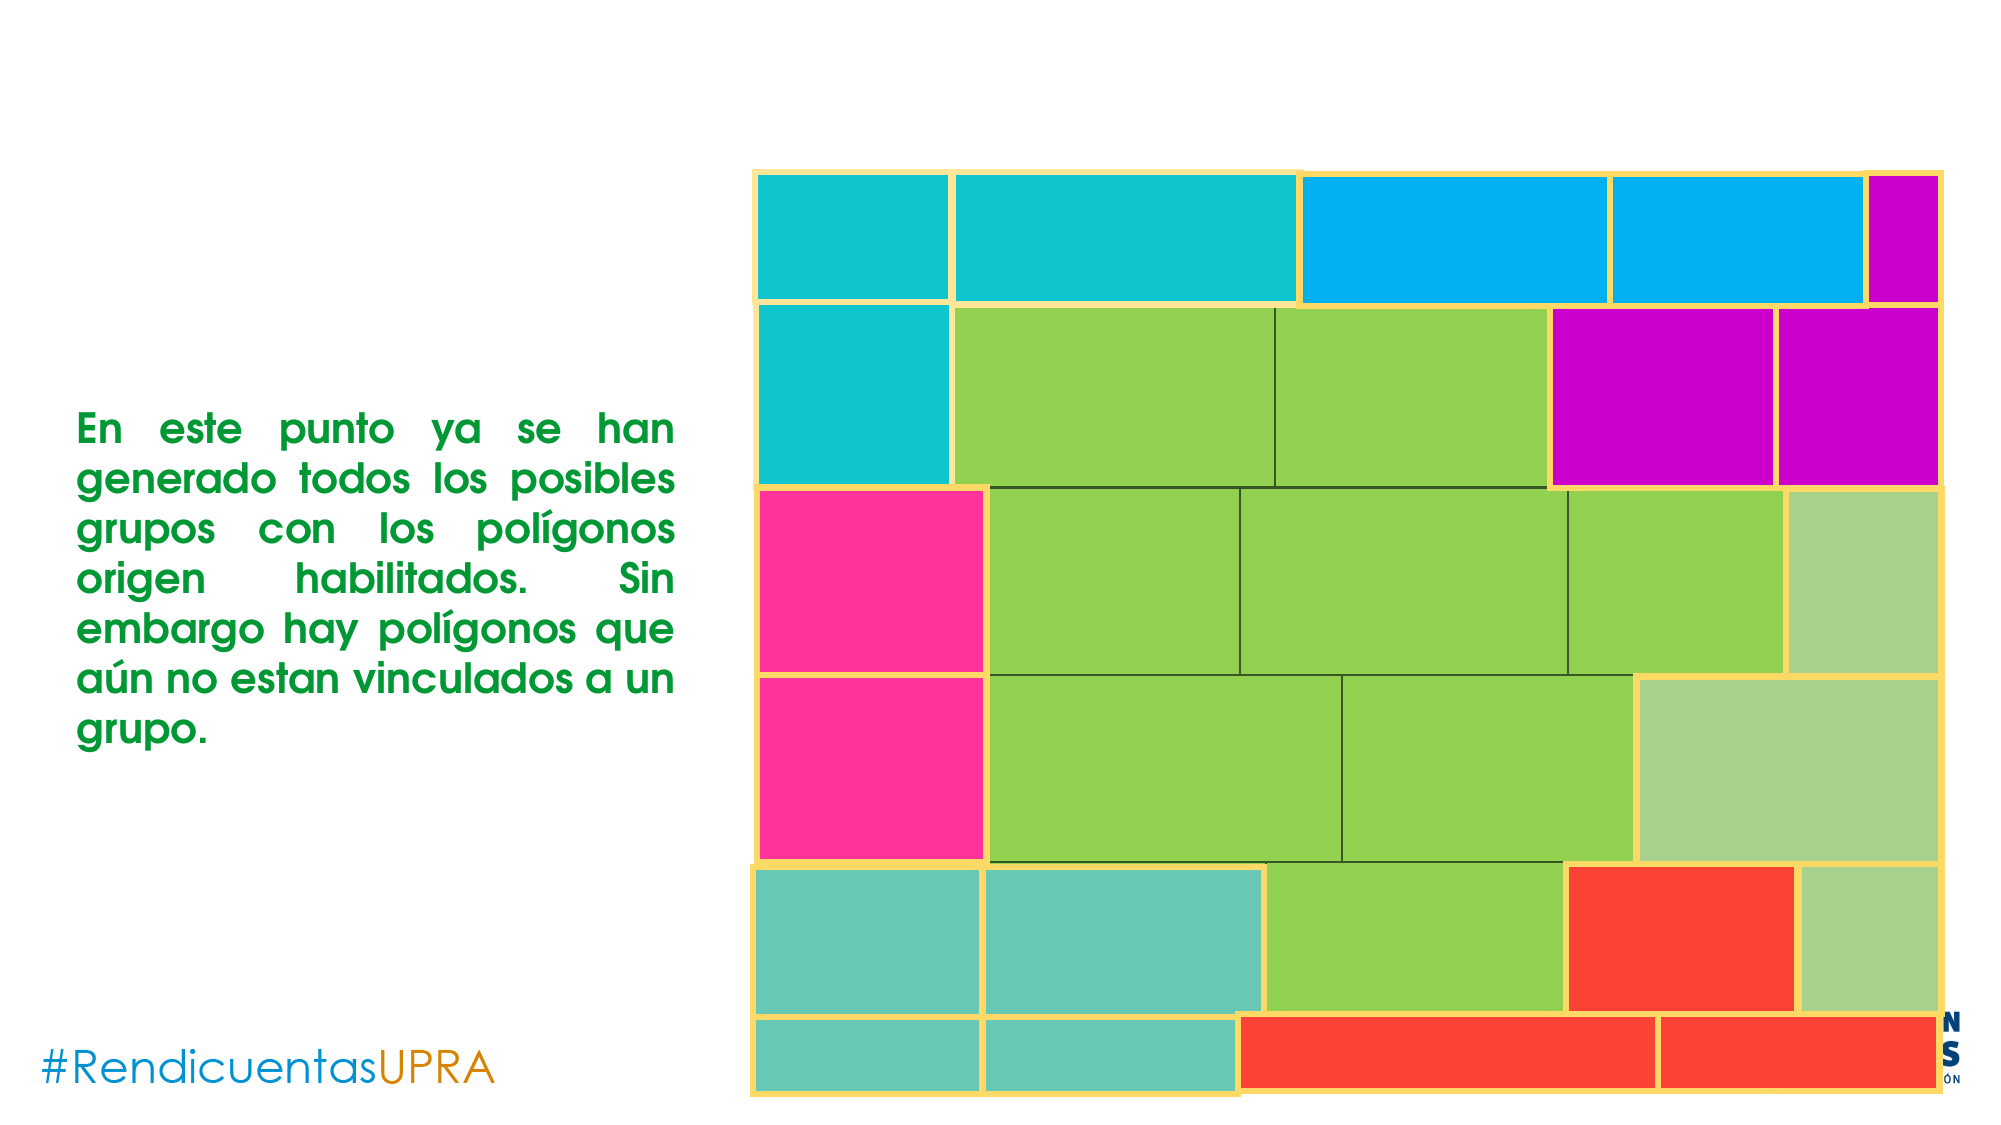

En este punto ya se han generado todos los posibles grupos con los polígonos origen habilitados. Sin embargo hay polígonos que aún no estan vinculados a un grupo.